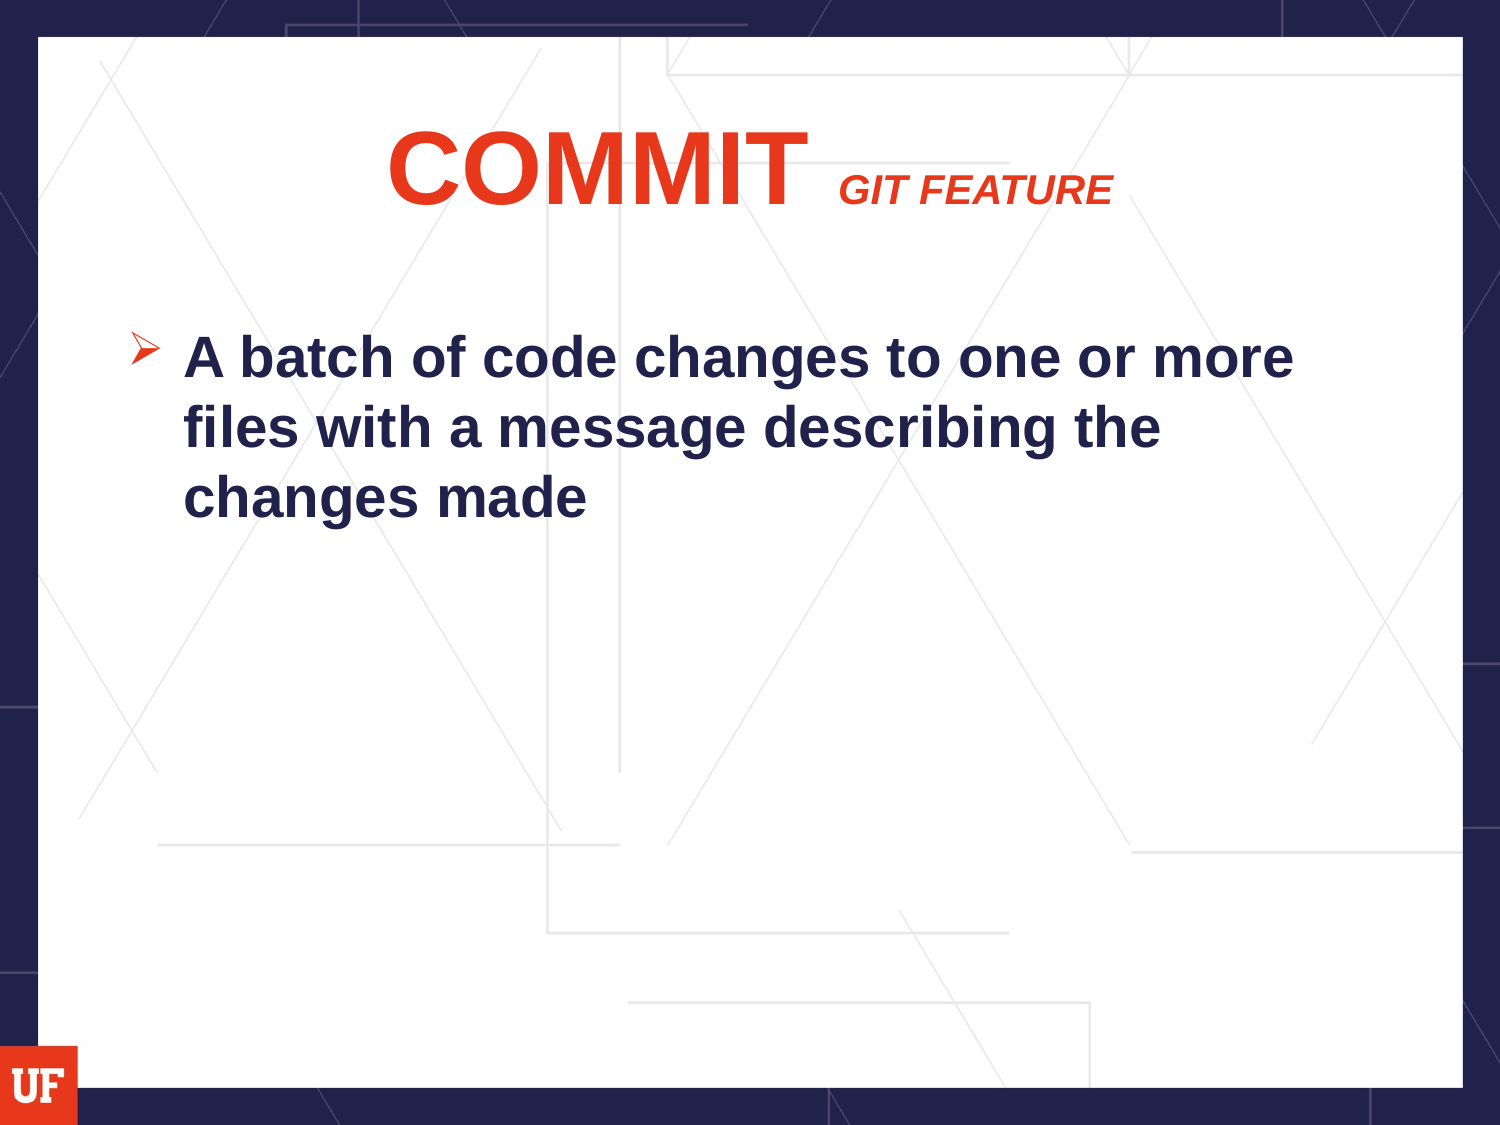

# COMMIT GIT FEATURE
A batch of code changes to one or more files with a message describing the changes made